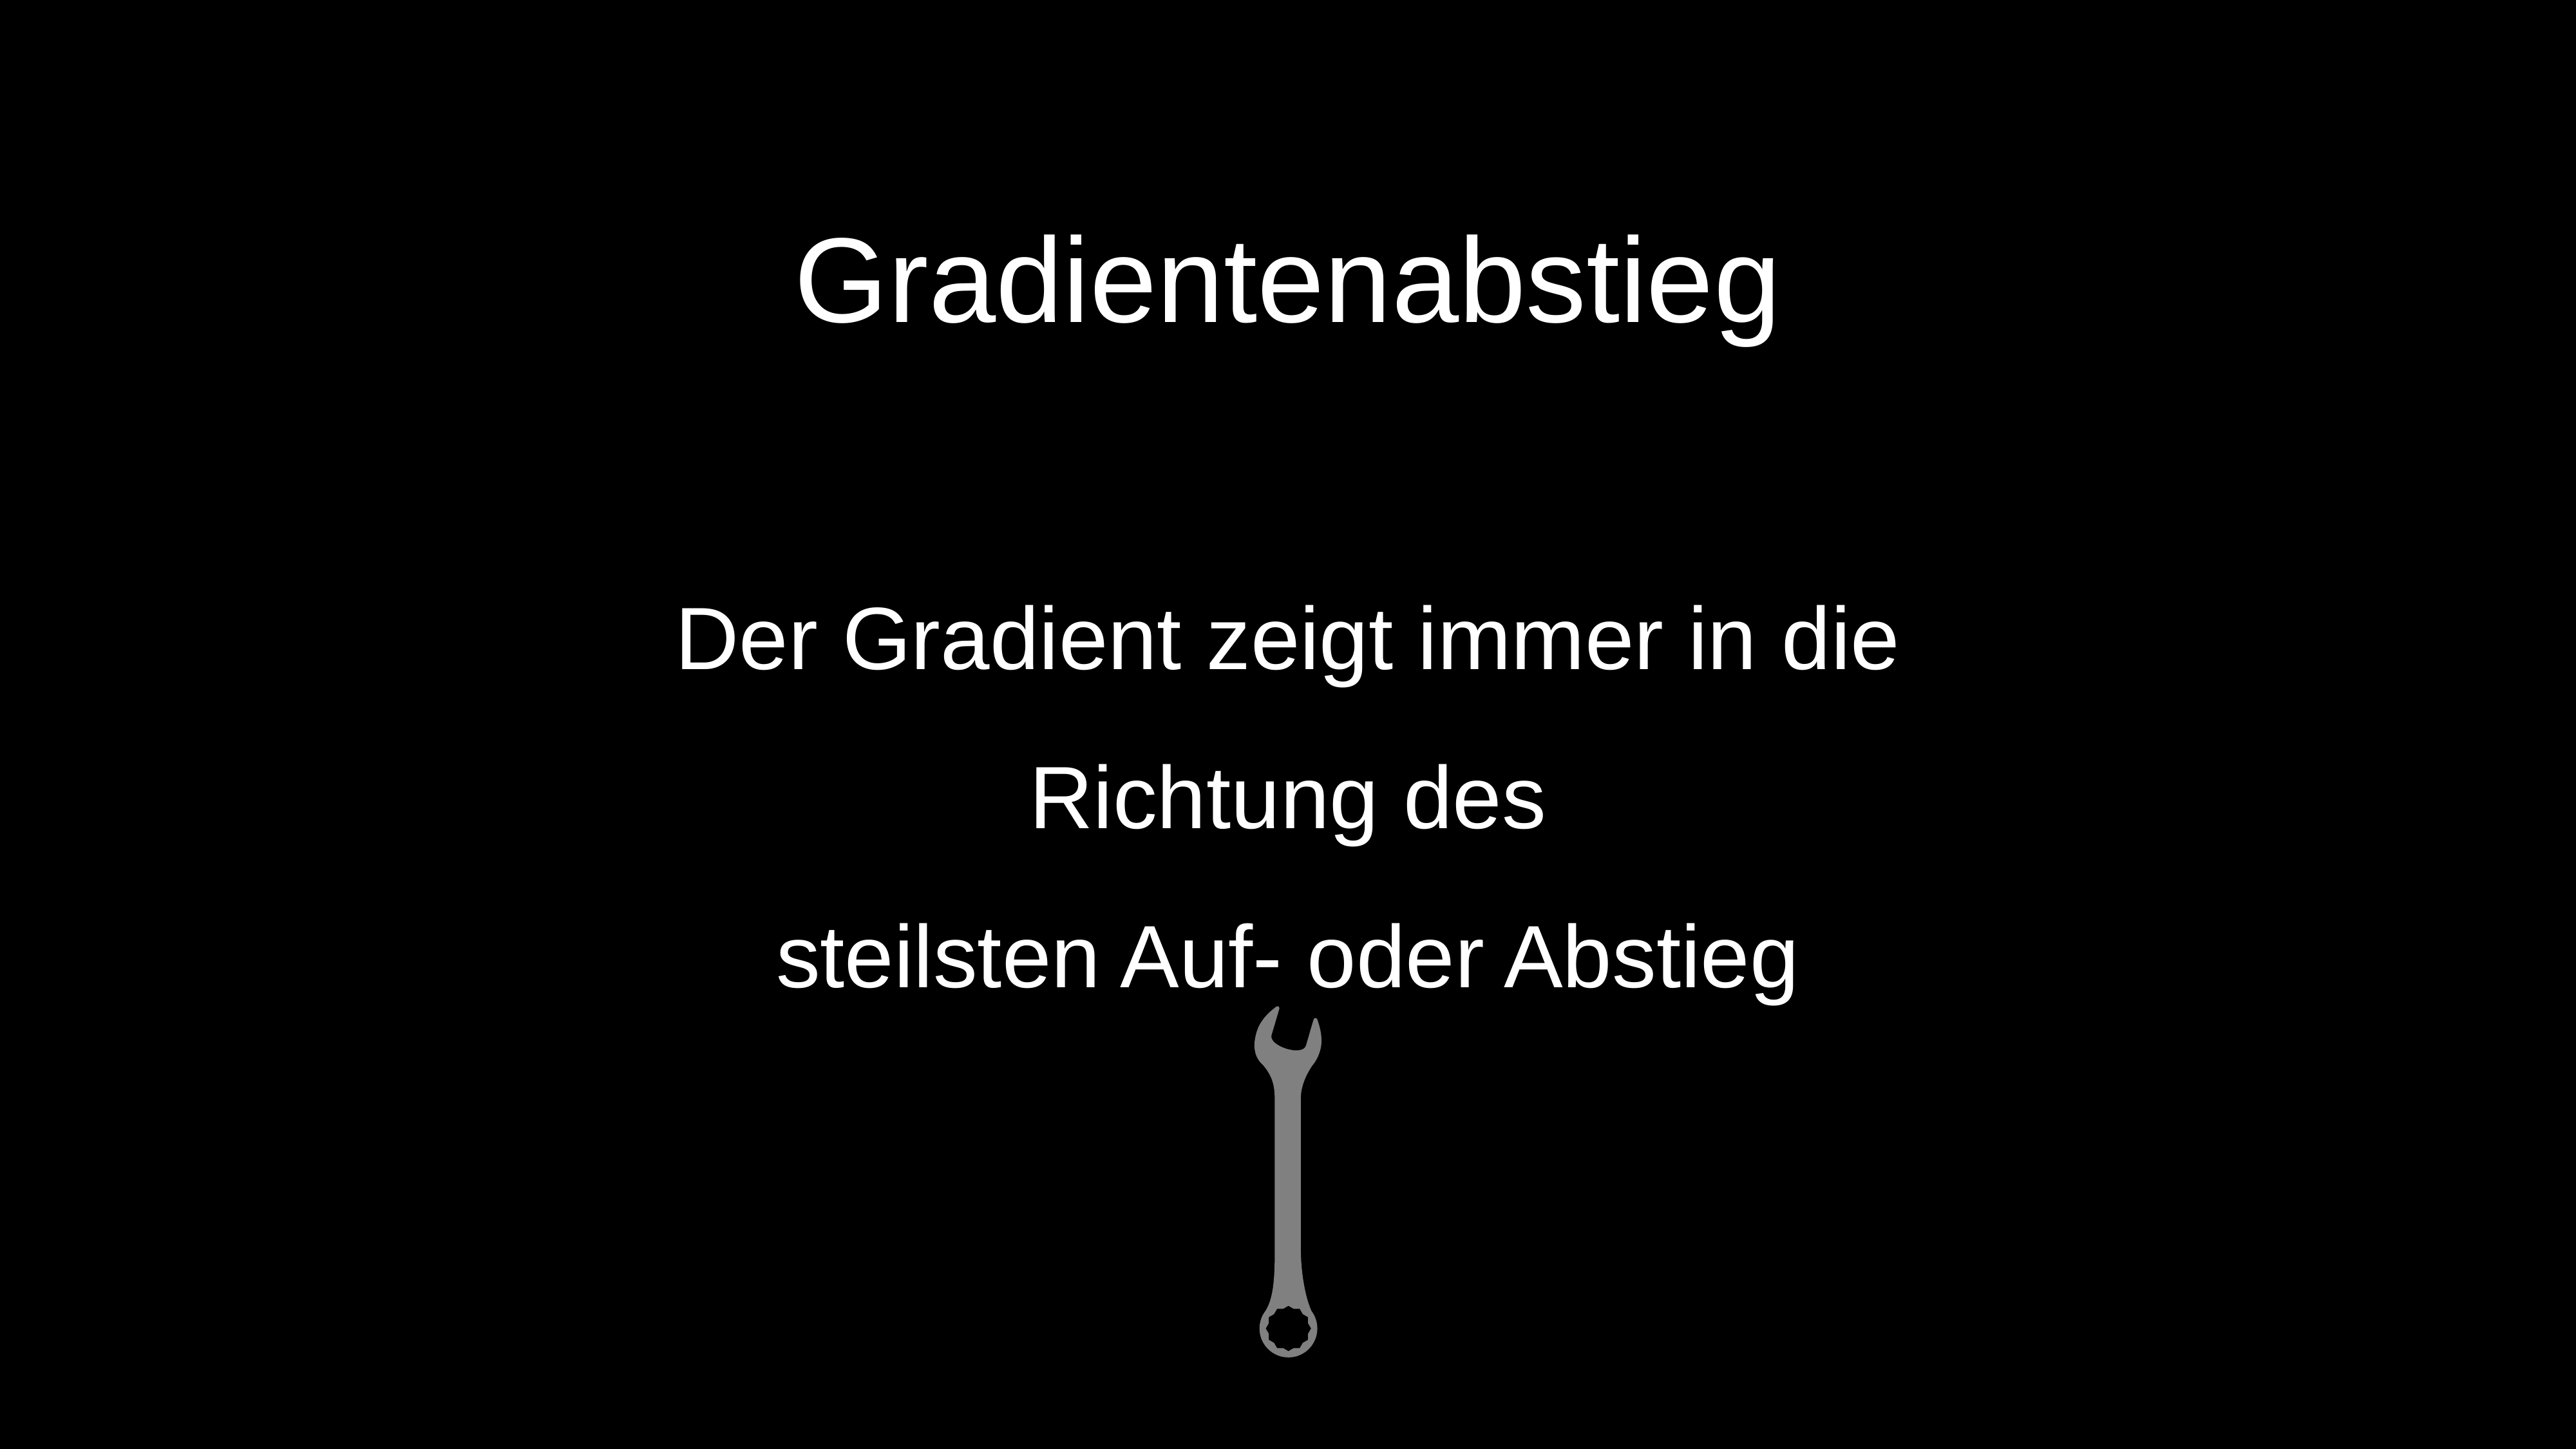

Gradientenabstieg
Der Gradient zeigt immer in die
Richtung des
steilsten Auf- oder Abstieg